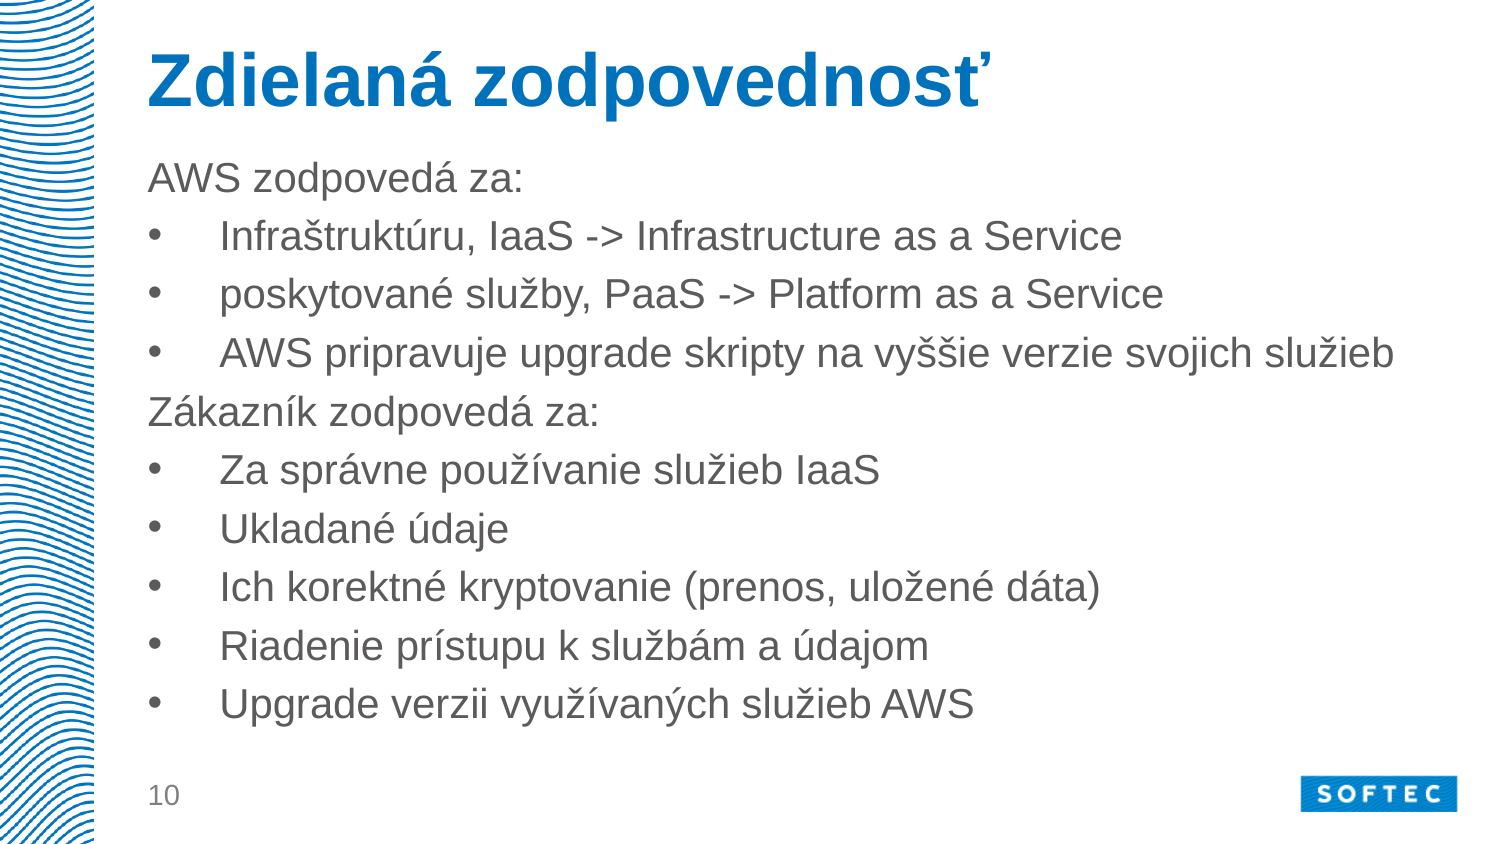

# Zdielaná zodpovednosť
AWS zodpovedá za:
Infraštruktúru, IaaS -> Infrastructure as a Service
poskytované služby, PaaS -> Platform as a Service
AWS pripravuje upgrade skripty na vyššie verzie svojich služieb
Zákazník zodpovedá za:
Za správne používanie služieb IaaS
Ukladané údaje
Ich korektné kryptovanie (prenos, uložené dáta)
Riadenie prístupu k službám a údajom
Upgrade verzii využívaných služieb AWS